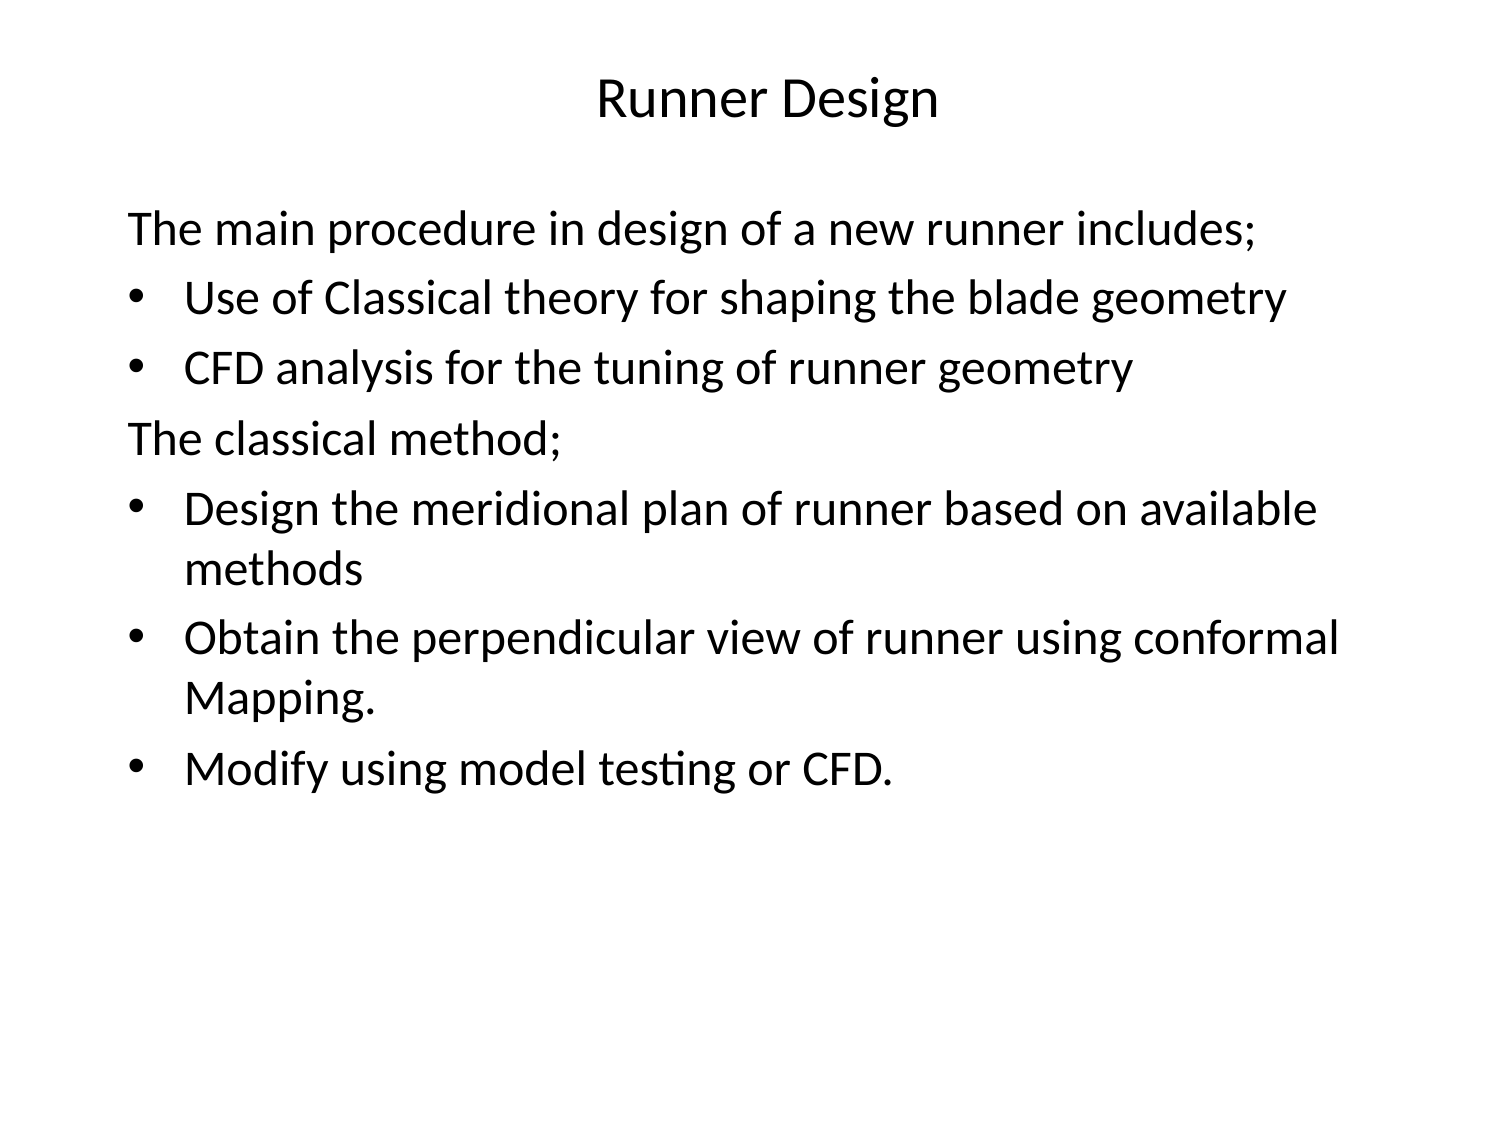

# Runner Design
The main procedure in design of a new runner includes;
Use of Classical theory for shaping the blade geometry
CFD analysis for the tuning of runner geometry
The classical method;
Design the meridional plan of runner based on available methods
Obtain the perpendicular view of runner using conformal Mapping.
Modify using model testing or CFD.